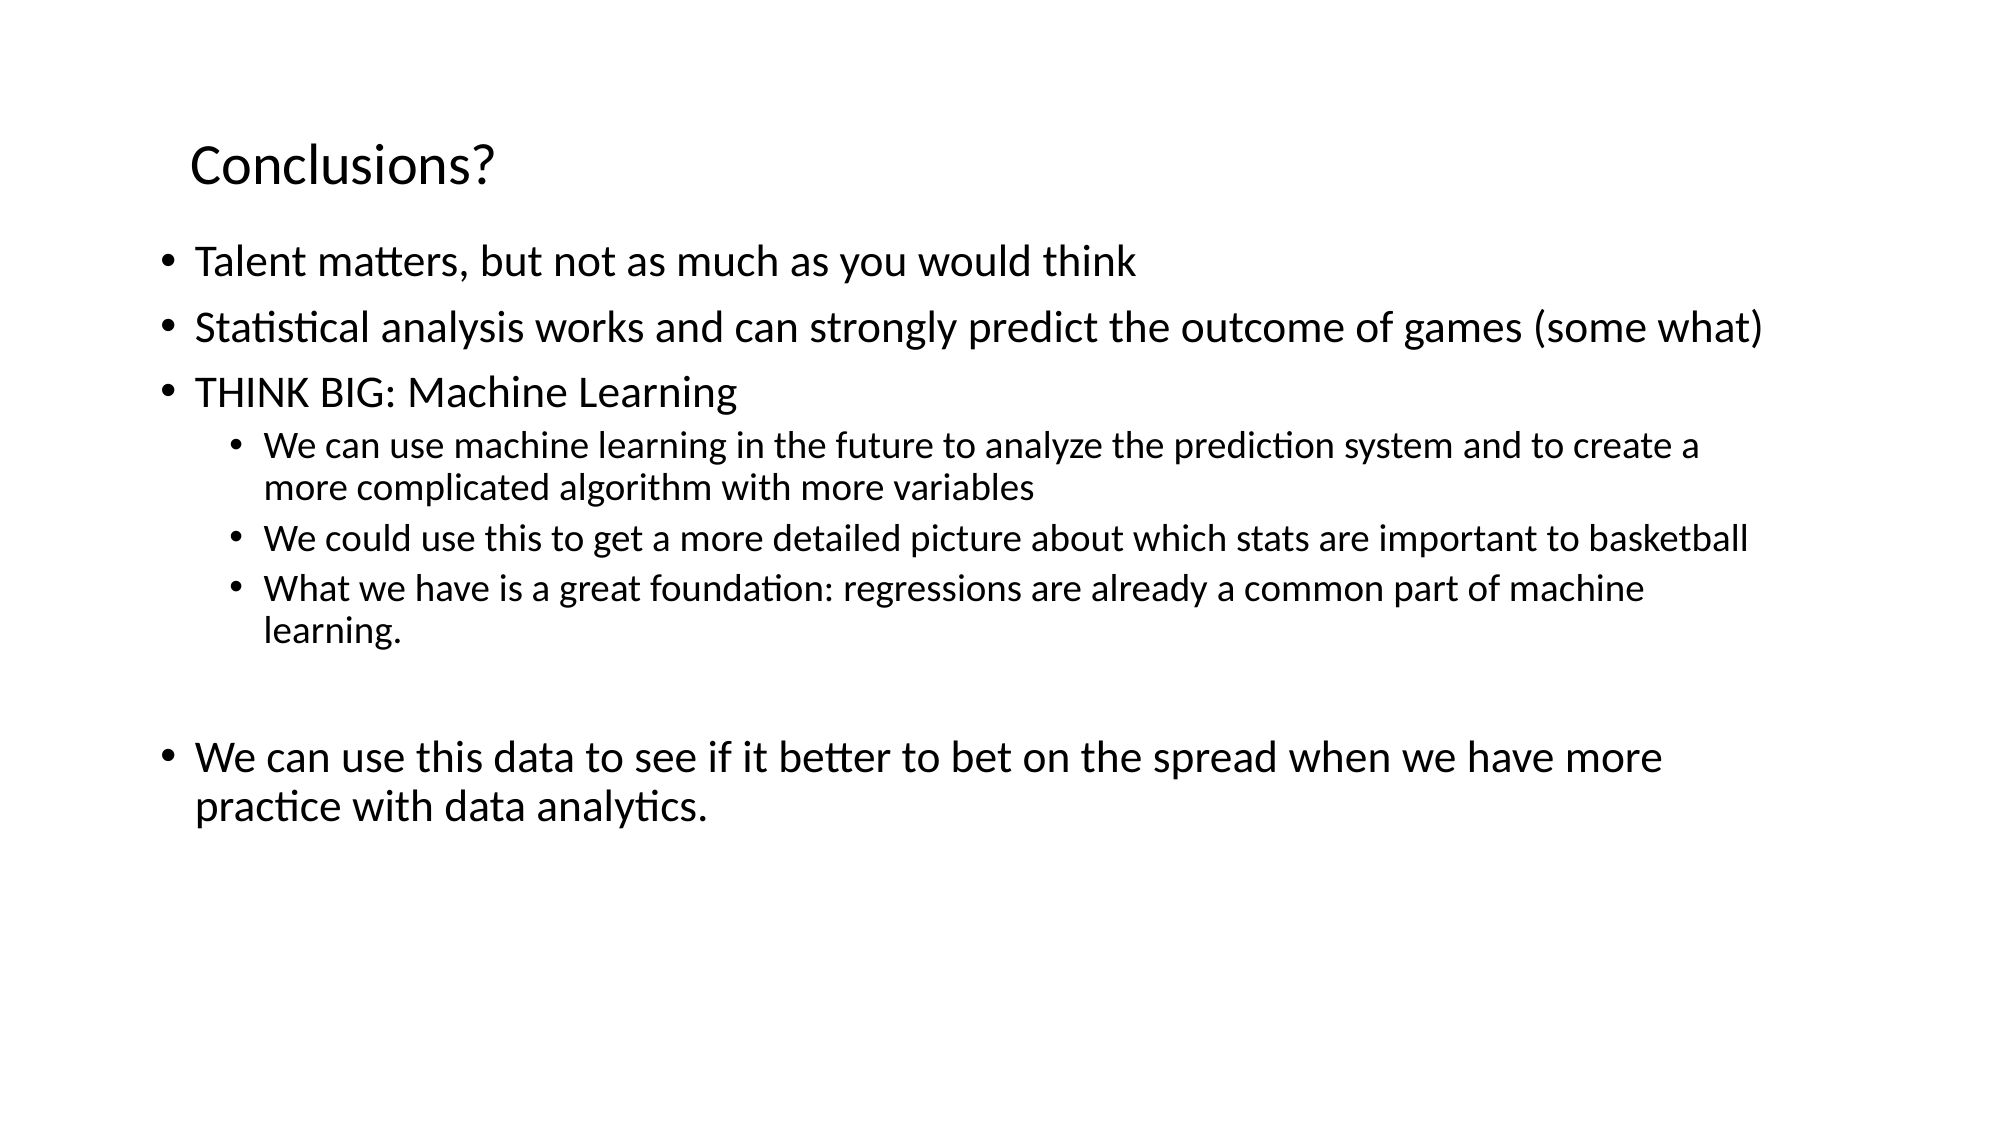

# Conclusions?
Talent matters, but not as much as you would think
Statistical analysis works and can strongly predict the outcome of games (some what)
THINK BIG: Machine Learning
We can use machine learning in the future to analyze the prediction system and to create a more complicated algorithm with more variables
We could use this to get a more detailed picture about which stats are important to basketball
What we have is a great foundation: regressions are already a common part of machine learning.

We can use this data to see if it better to bet on the spread when we have more practice with data analytics.